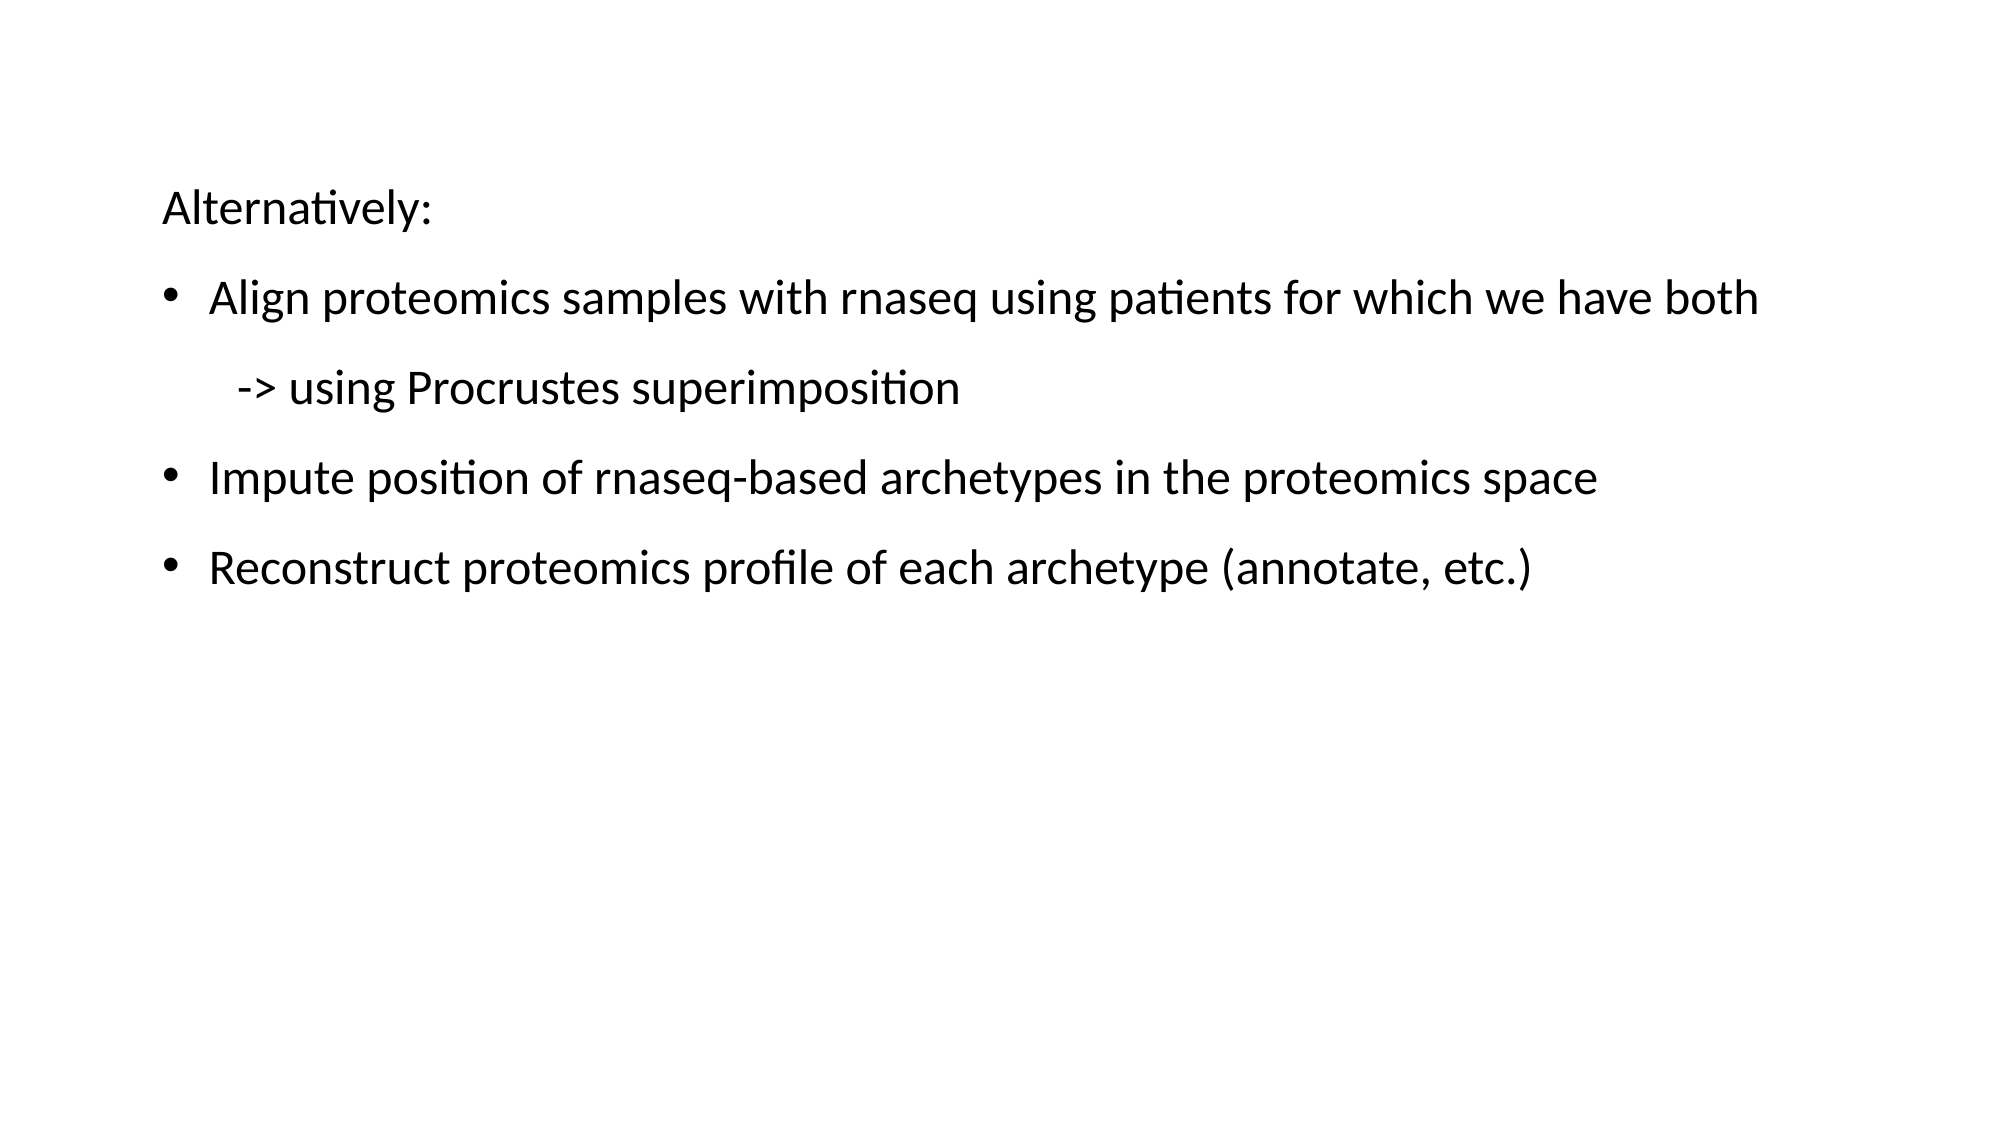

Alternatively:
Align proteomics samples with rnaseq using patients for which we have both
-> using Procrustes superimposition
Impute position of rnaseq-based archetypes in the proteomics space
Reconstruct proteomics profile of each archetype (annotate, etc.)